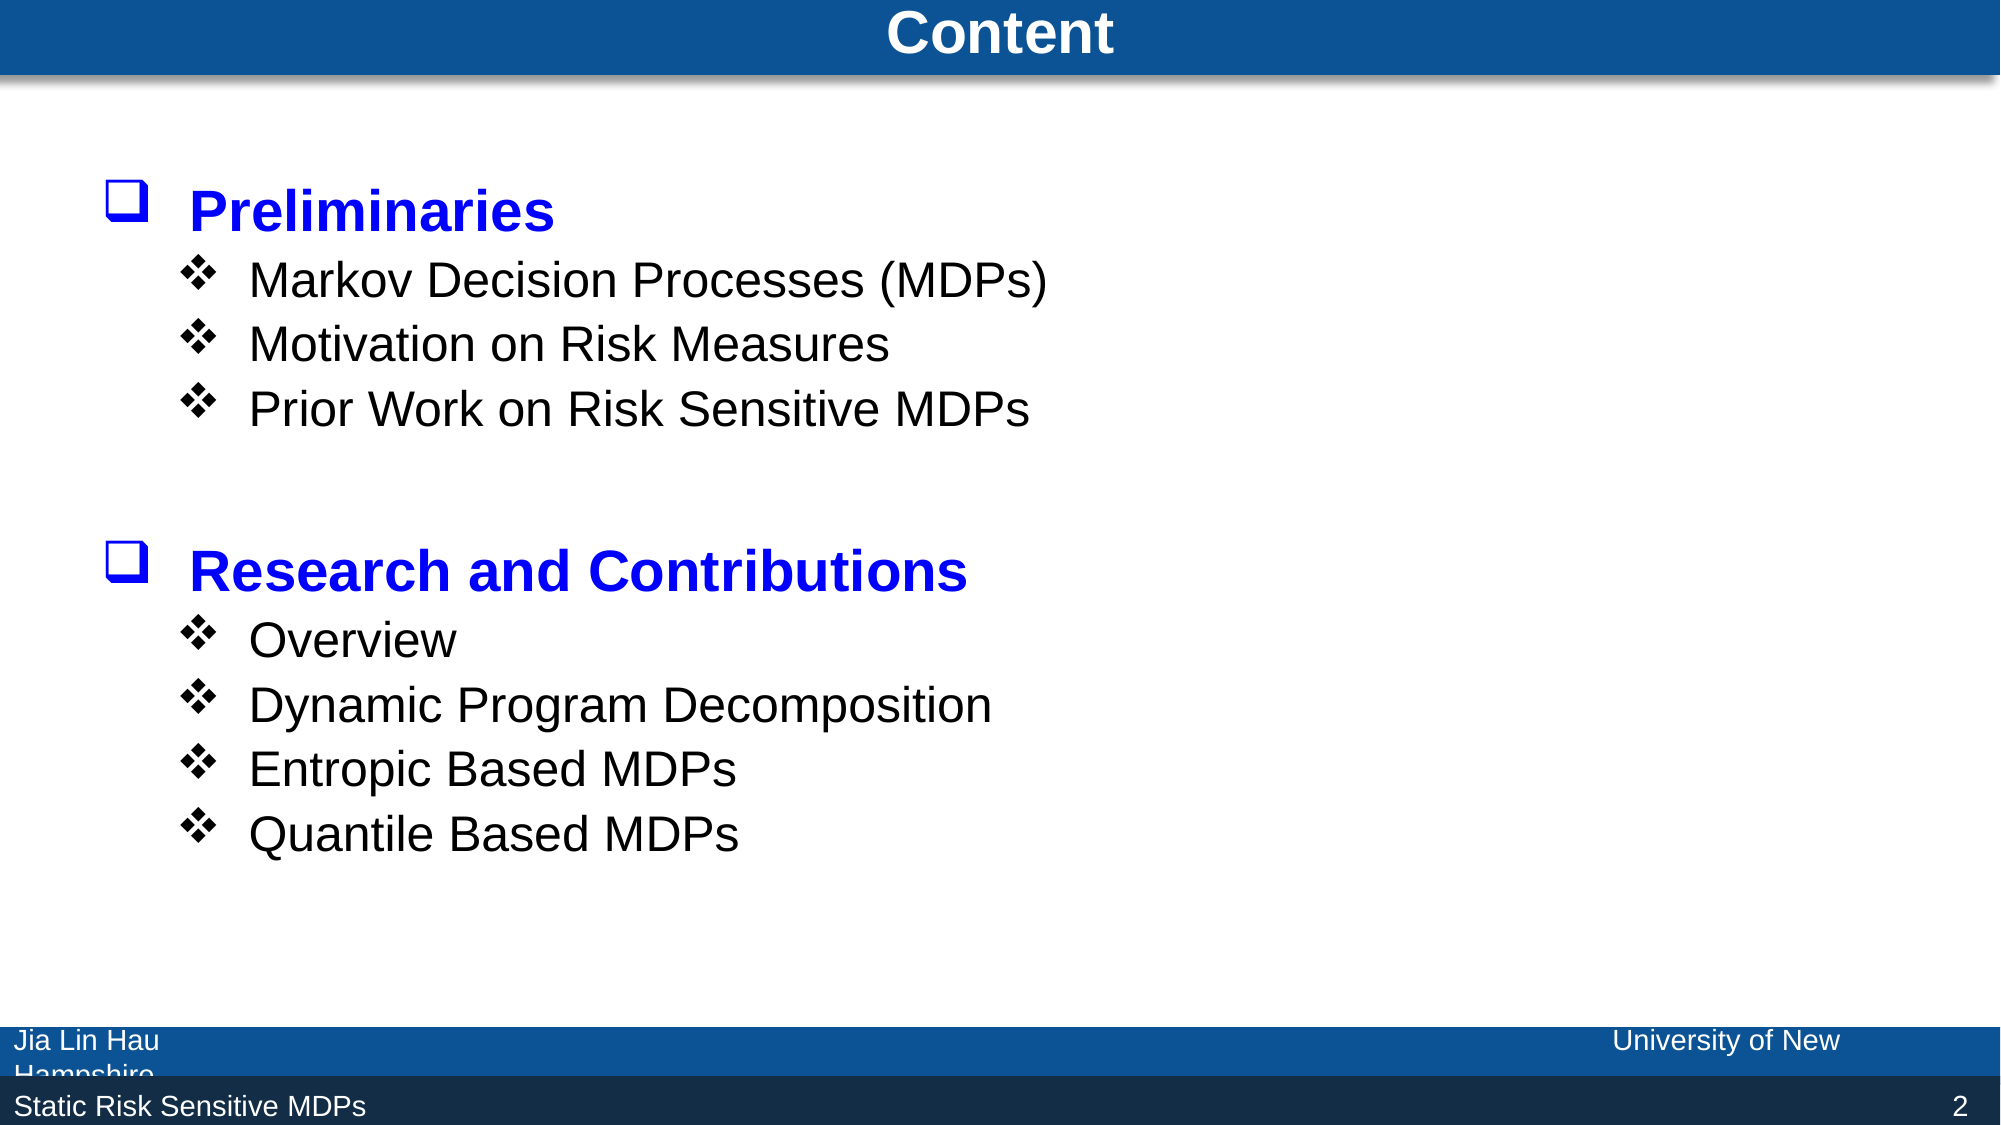

# Content
Preliminaries
Markov Decision Processes (MDPs)
Motivation on Risk Measures
Prior Work on Risk Sensitive MDPs

Research and Contributions
Overview
Dynamic Program Decomposition
Entropic Based MDPs
Quantile Based MDPs

2